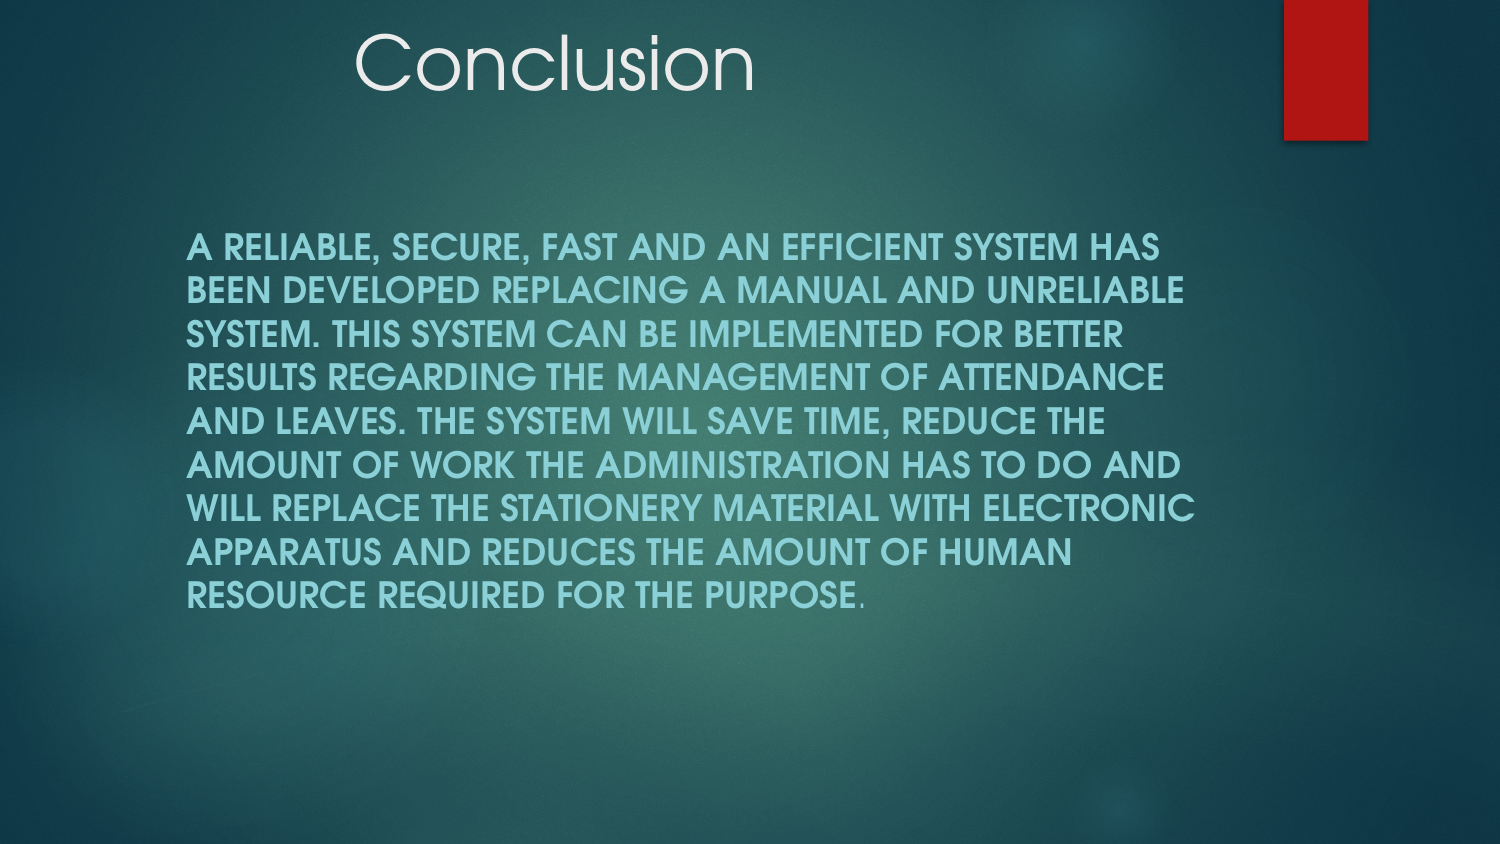

# Conclusion
a reliable, secure, fast and an efficient system has been developed replacing a manual and unreliable system. This system can be implemented for better results regarding the management of attendance and leaves. The system will save time, reduce the amount of work the administration has to do and will replace the stationery material with electronic apparatus and reduces the amount of human resource required for the purpose.